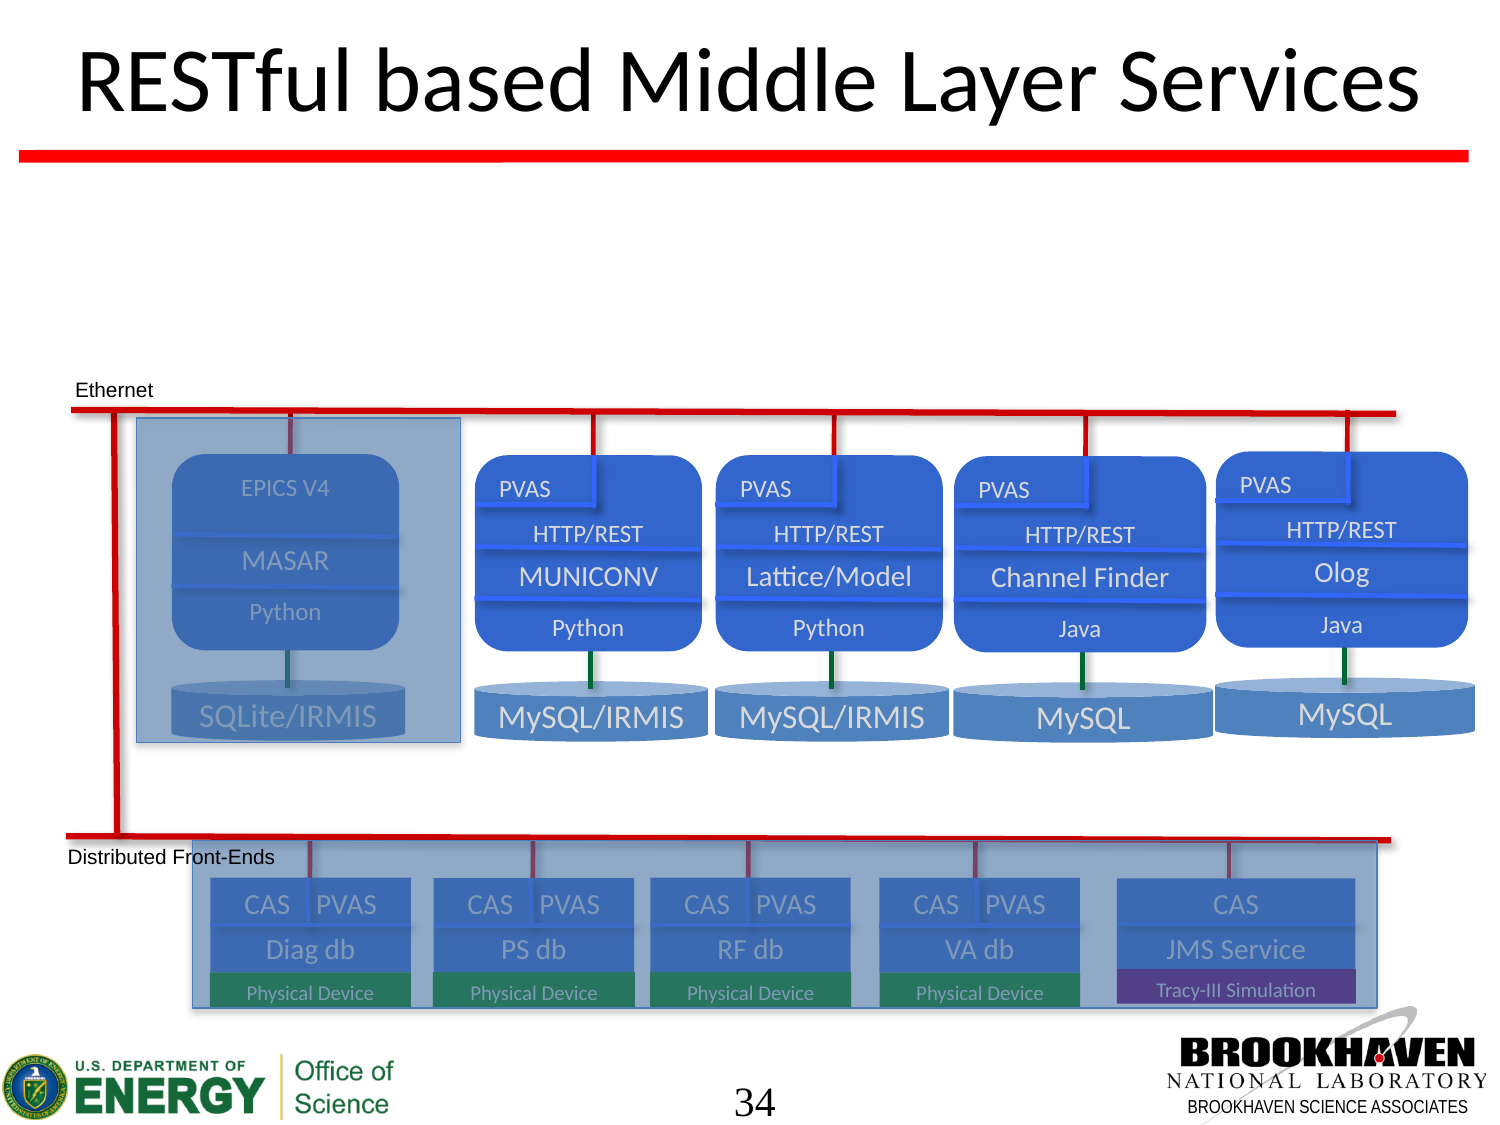

# RESTful based Middle Layer Services

Ethernet
PVAS
HTTP/REST

Olog
Java
MySQL
EPICS V4

MASAR
Python
SQLite/IRMIS
PVAS
HTTP/REST

MUNICONV
Python
MySQL/IRMIS
PVAS
HTTP/REST

Lattice/Model
Python
MySQL/IRMIS
PVAS
HTTP/REST

Channel Finder
Java
MySQL

Distributed Front-Ends

CAS    PVAS

Diag db
CAS    PVAS

RF db
CAS    PVAS

VA db
CAS    PVAS

PS db
CAS
JMS Service
Tracy-III Simulation
Physical Device
Physical Device
Physical Device
Physical Device